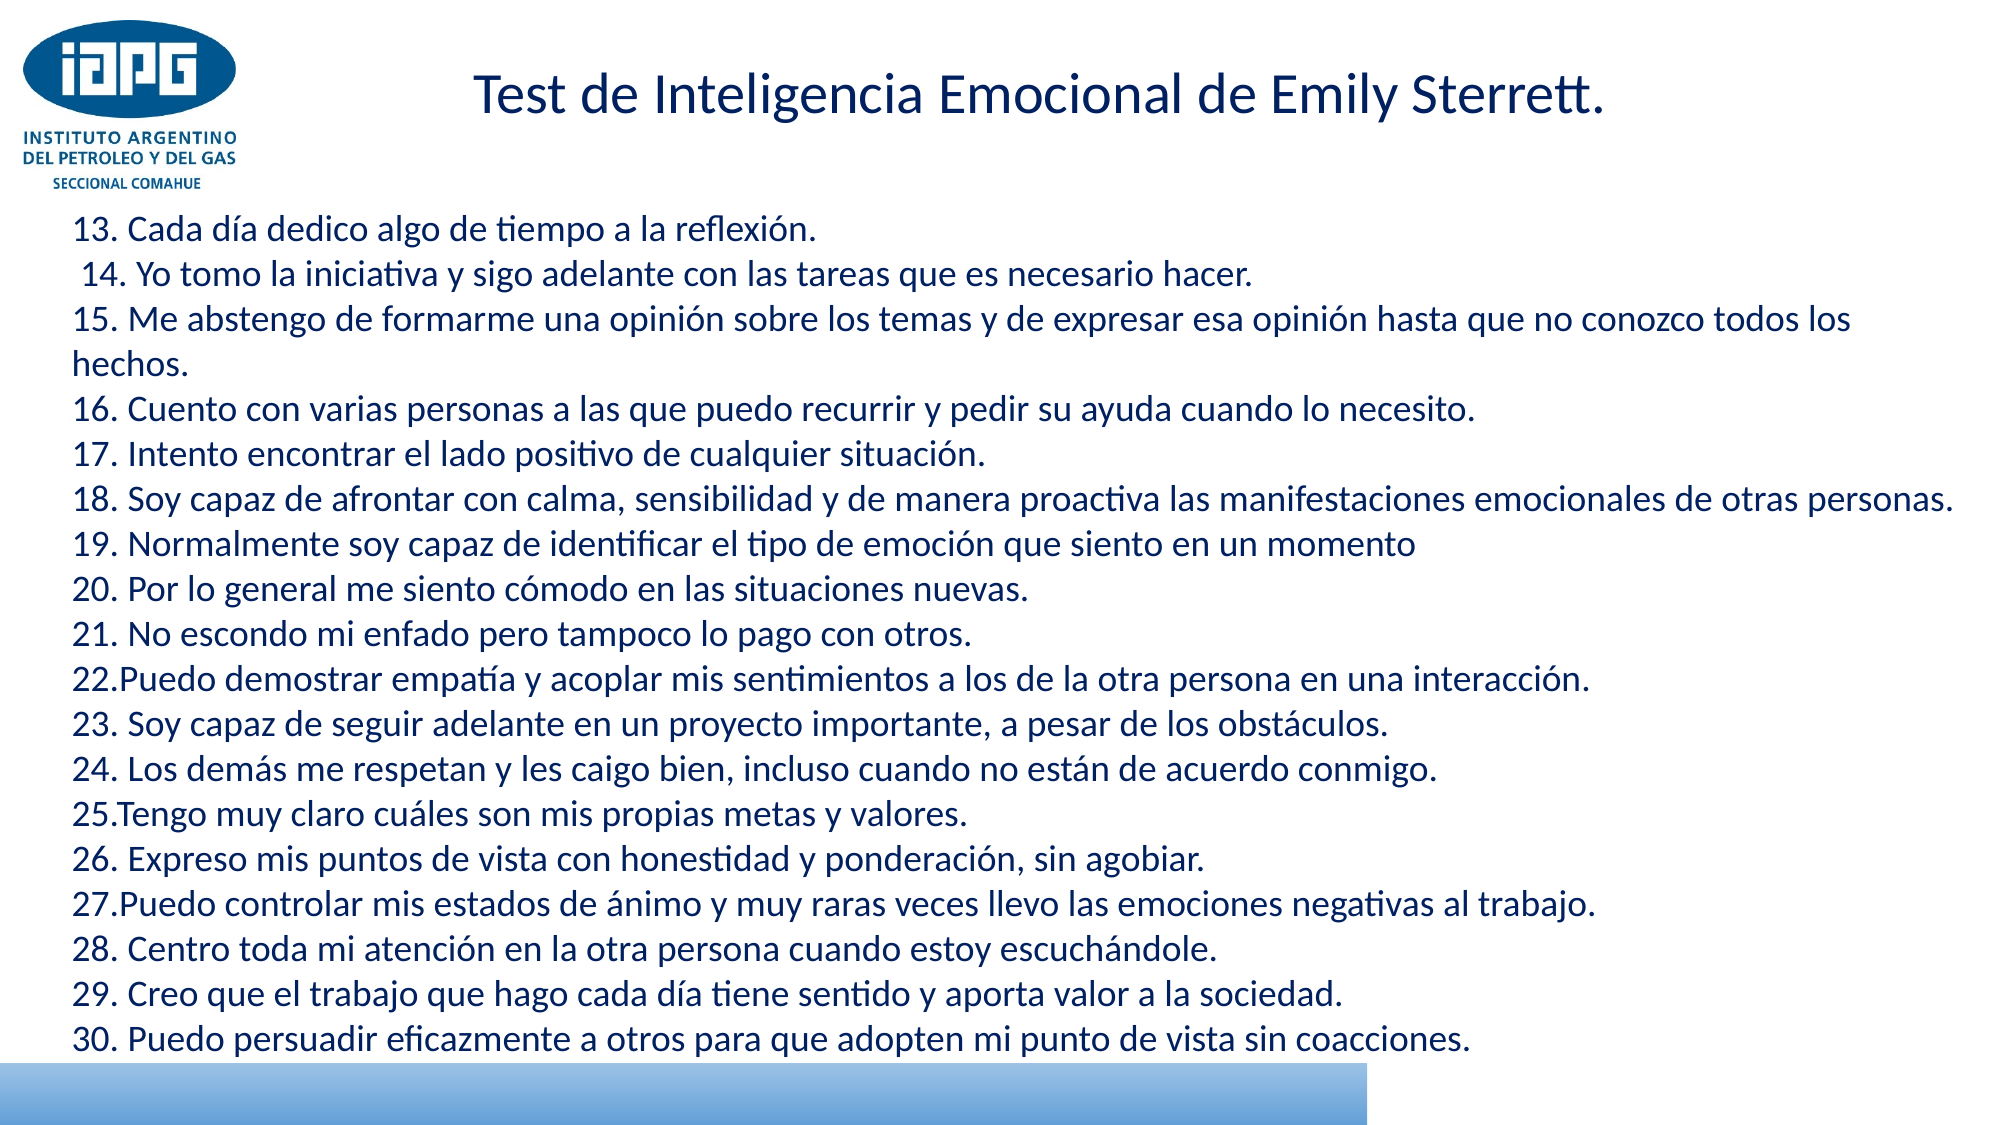

Test de Inteligencia Emocional de Emily Sterrett.

13. Cada día dedico algo de tiempo a la reflexión.
 14. Yo tomo la iniciativa y sigo adelante con las tareas que es necesario hacer.
15. Me abstengo de formarme una opinión sobre los temas y de expresar esa opinión hasta que no conozco todos los hechos.
16. Cuento con varias personas a las que puedo recurrir y pedir su ayuda cuando lo necesito.
17. Intento encontrar el lado positivo de cualquier situación.
18. Soy capaz de afrontar con calma, sensibilidad y de manera proactiva las manifestaciones emocionales de otras personas.
19. Normalmente soy capaz de identificar el tipo de emoción que siento en un momento
20. Por lo general me siento cómodo en las situaciones nuevas.
21. No escondo mi enfado pero tampoco lo pago con otros.
22.Puedo demostrar empatía y acoplar mis sentimientos a los de la otra persona en una interacción.
23. Soy capaz de seguir adelante en un proyecto importante, a pesar de los obstáculos.
24. Los demás me respetan y les caigo bien, incluso cuando no están de acuerdo conmigo.
25.Tengo muy claro cuáles son mis propias metas y valores.
26. Expreso mis puntos de vista con honestidad y ponderación, sin agobiar.
27.Puedo controlar mis estados de ánimo y muy raras veces llevo las emociones negativas al trabajo.
28. Centro toda mi atención en la otra persona cuando estoy escuchándole.
29. Creo que el trabajo que hago cada día tiene sentido y aporta valor a la sociedad.
30. Puedo persuadir eficazmente a otros para que adopten mi punto de vista sin coacciones.